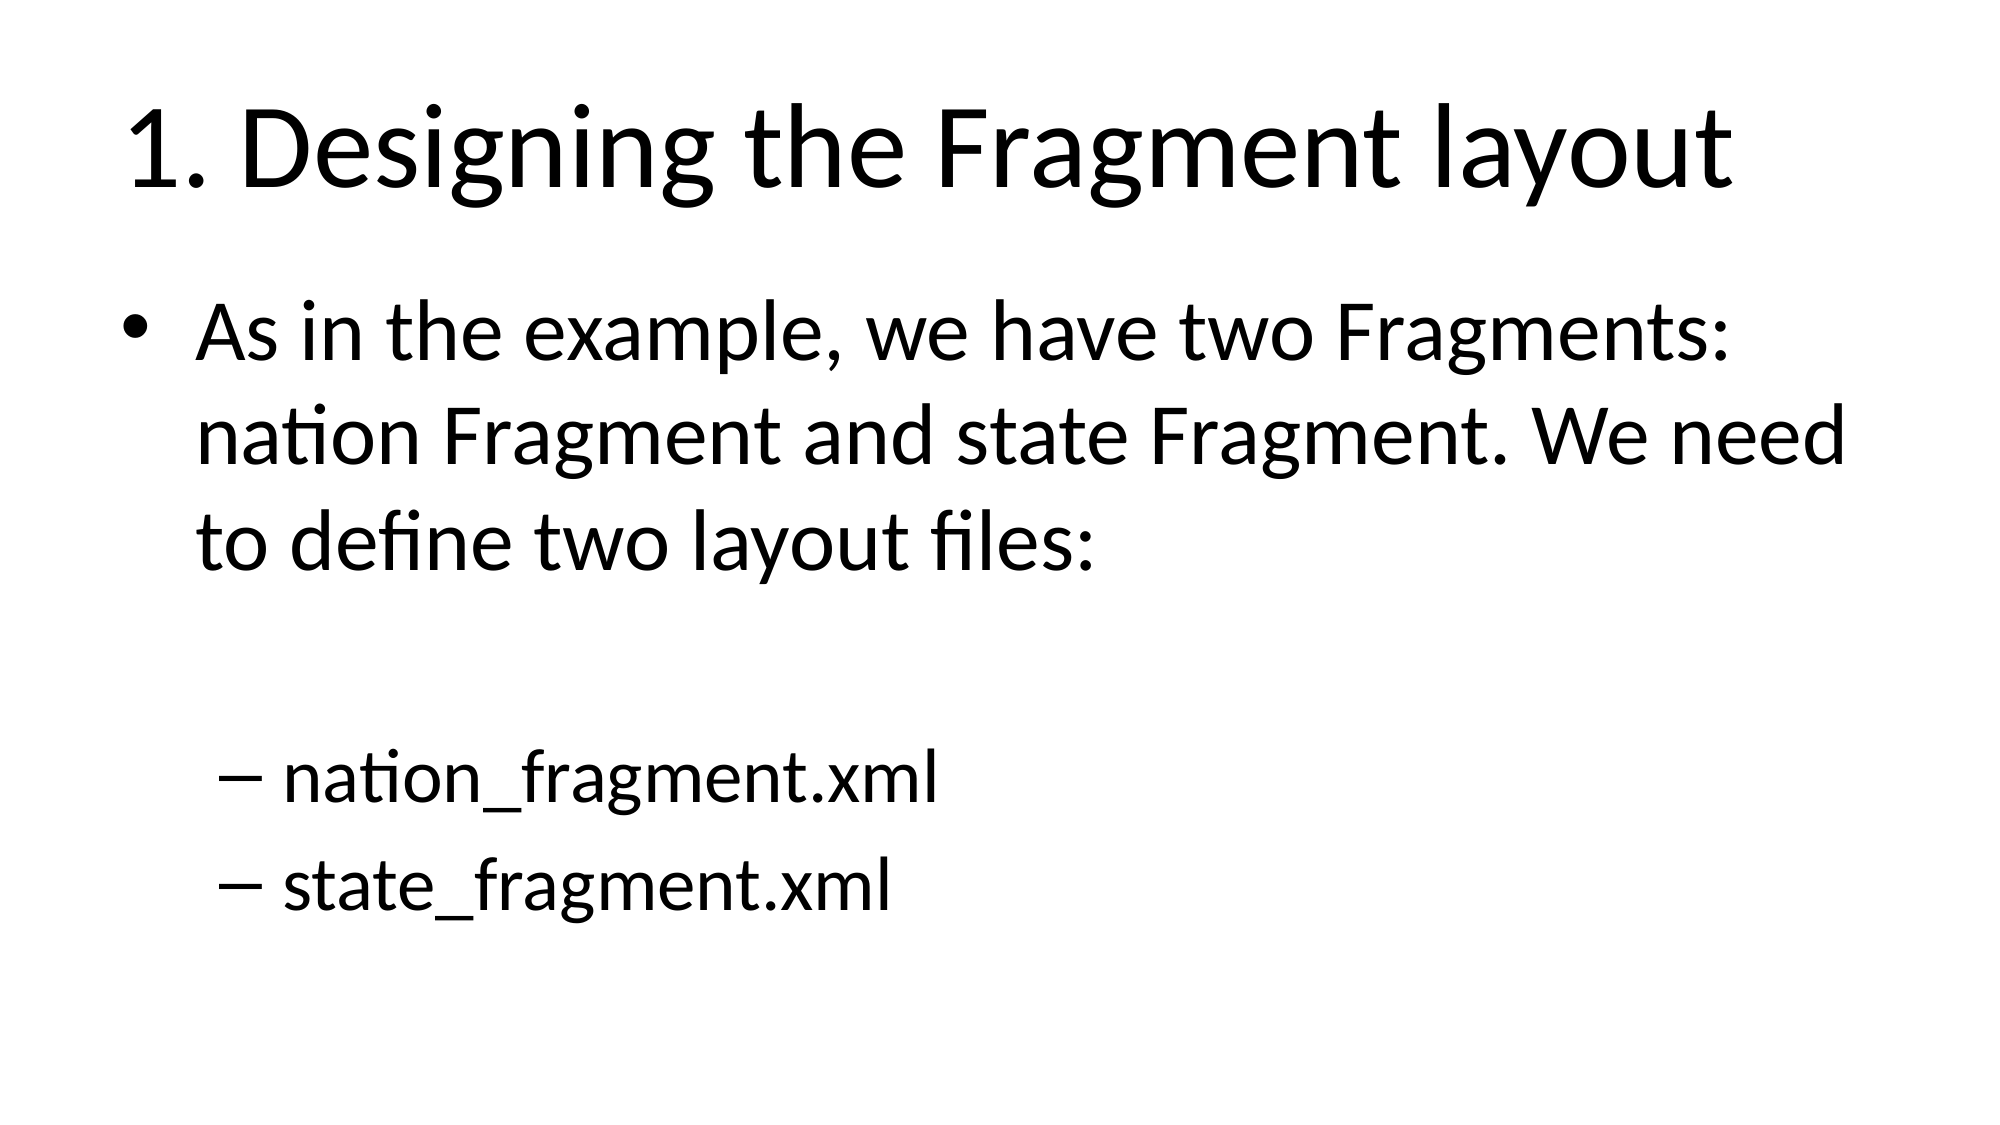

# 1. Designing the Fragment layout
As in the example, we have two Fragments: nation Fragment and state Fragment. We need to define two layout files:

nation_fragment.xml
state_fragment.xml